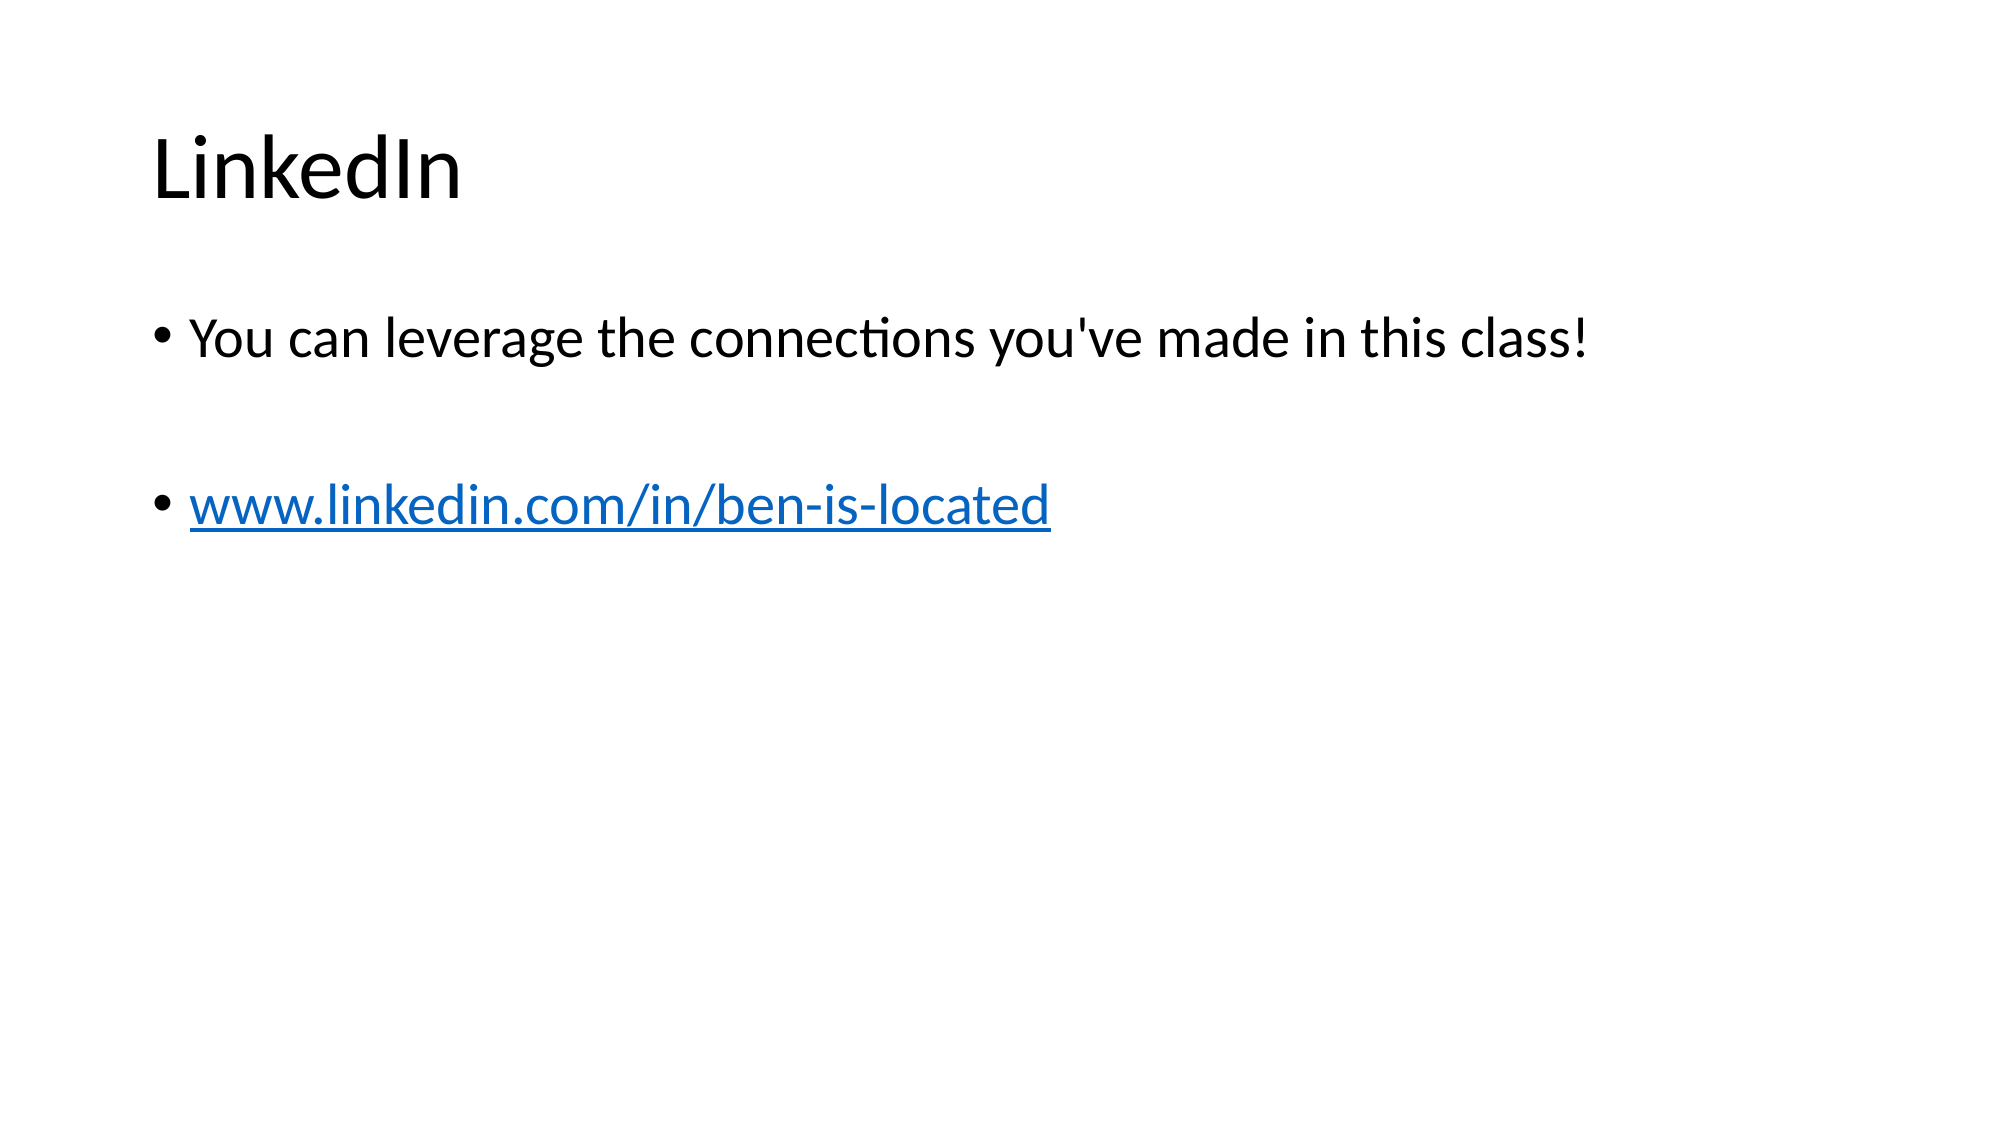

# LinkedIn
You can leverage the connections you've made in this class!

www.linkedin.com/in/ben-is-located